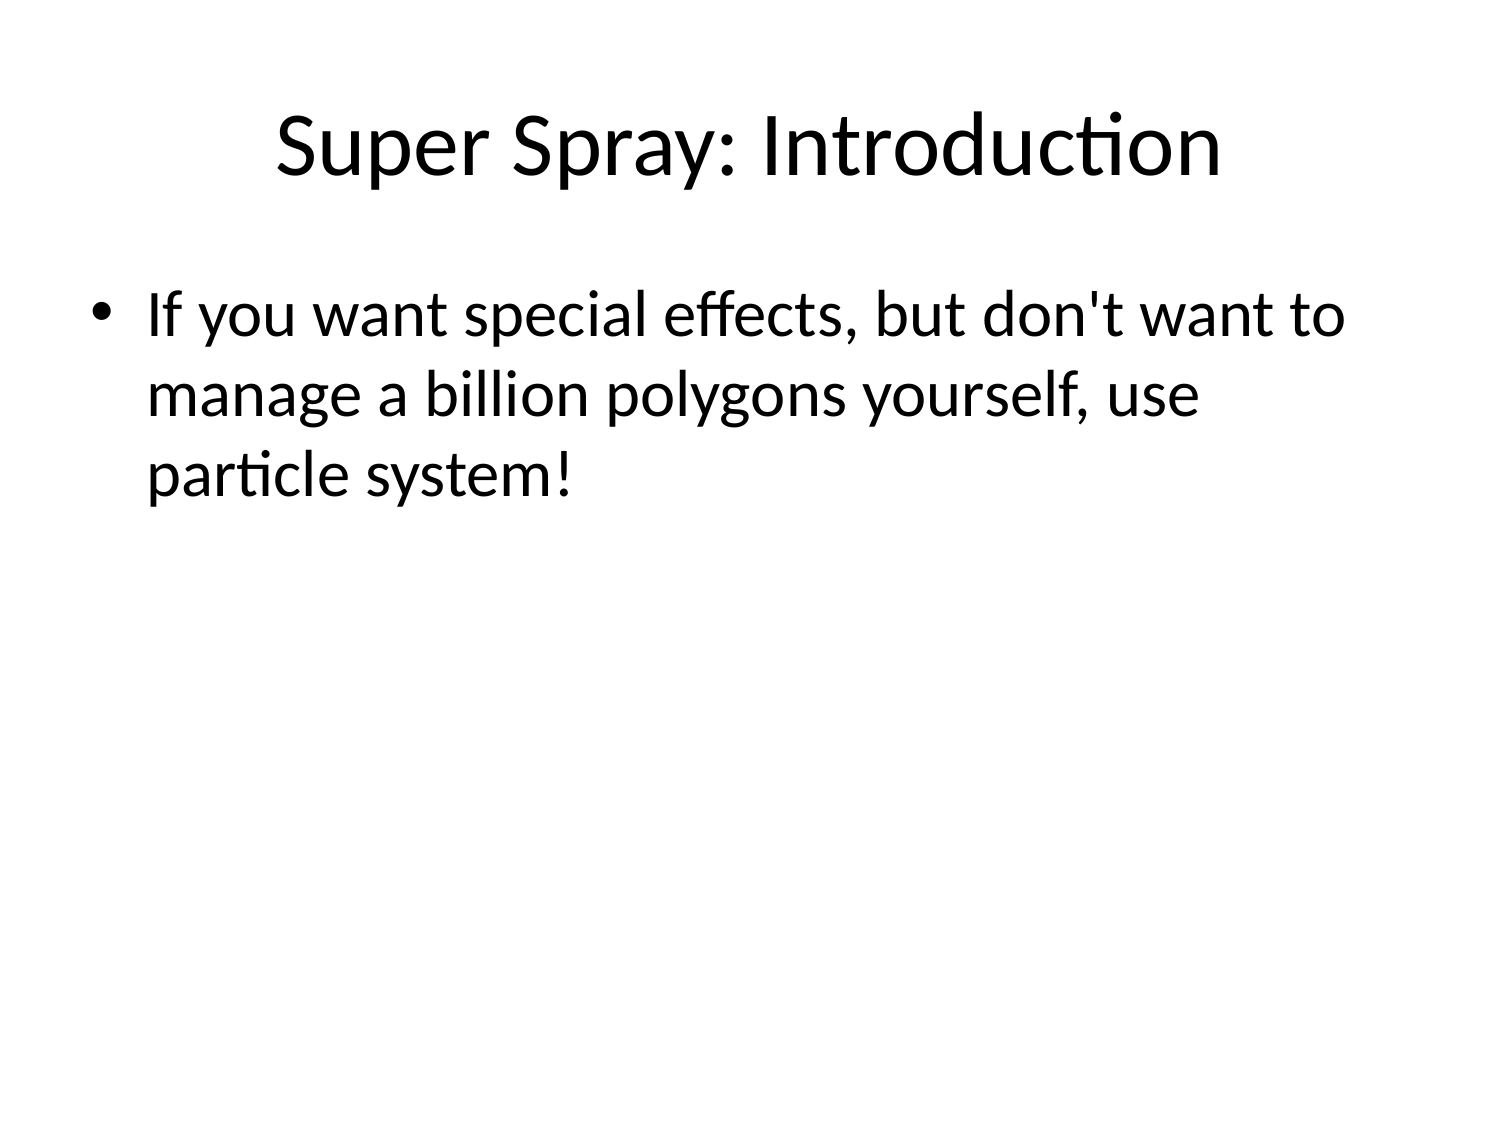

# Super Spray: Introduction
If you want special effects, but don't want to manage a billion polygons yourself, use particle system!